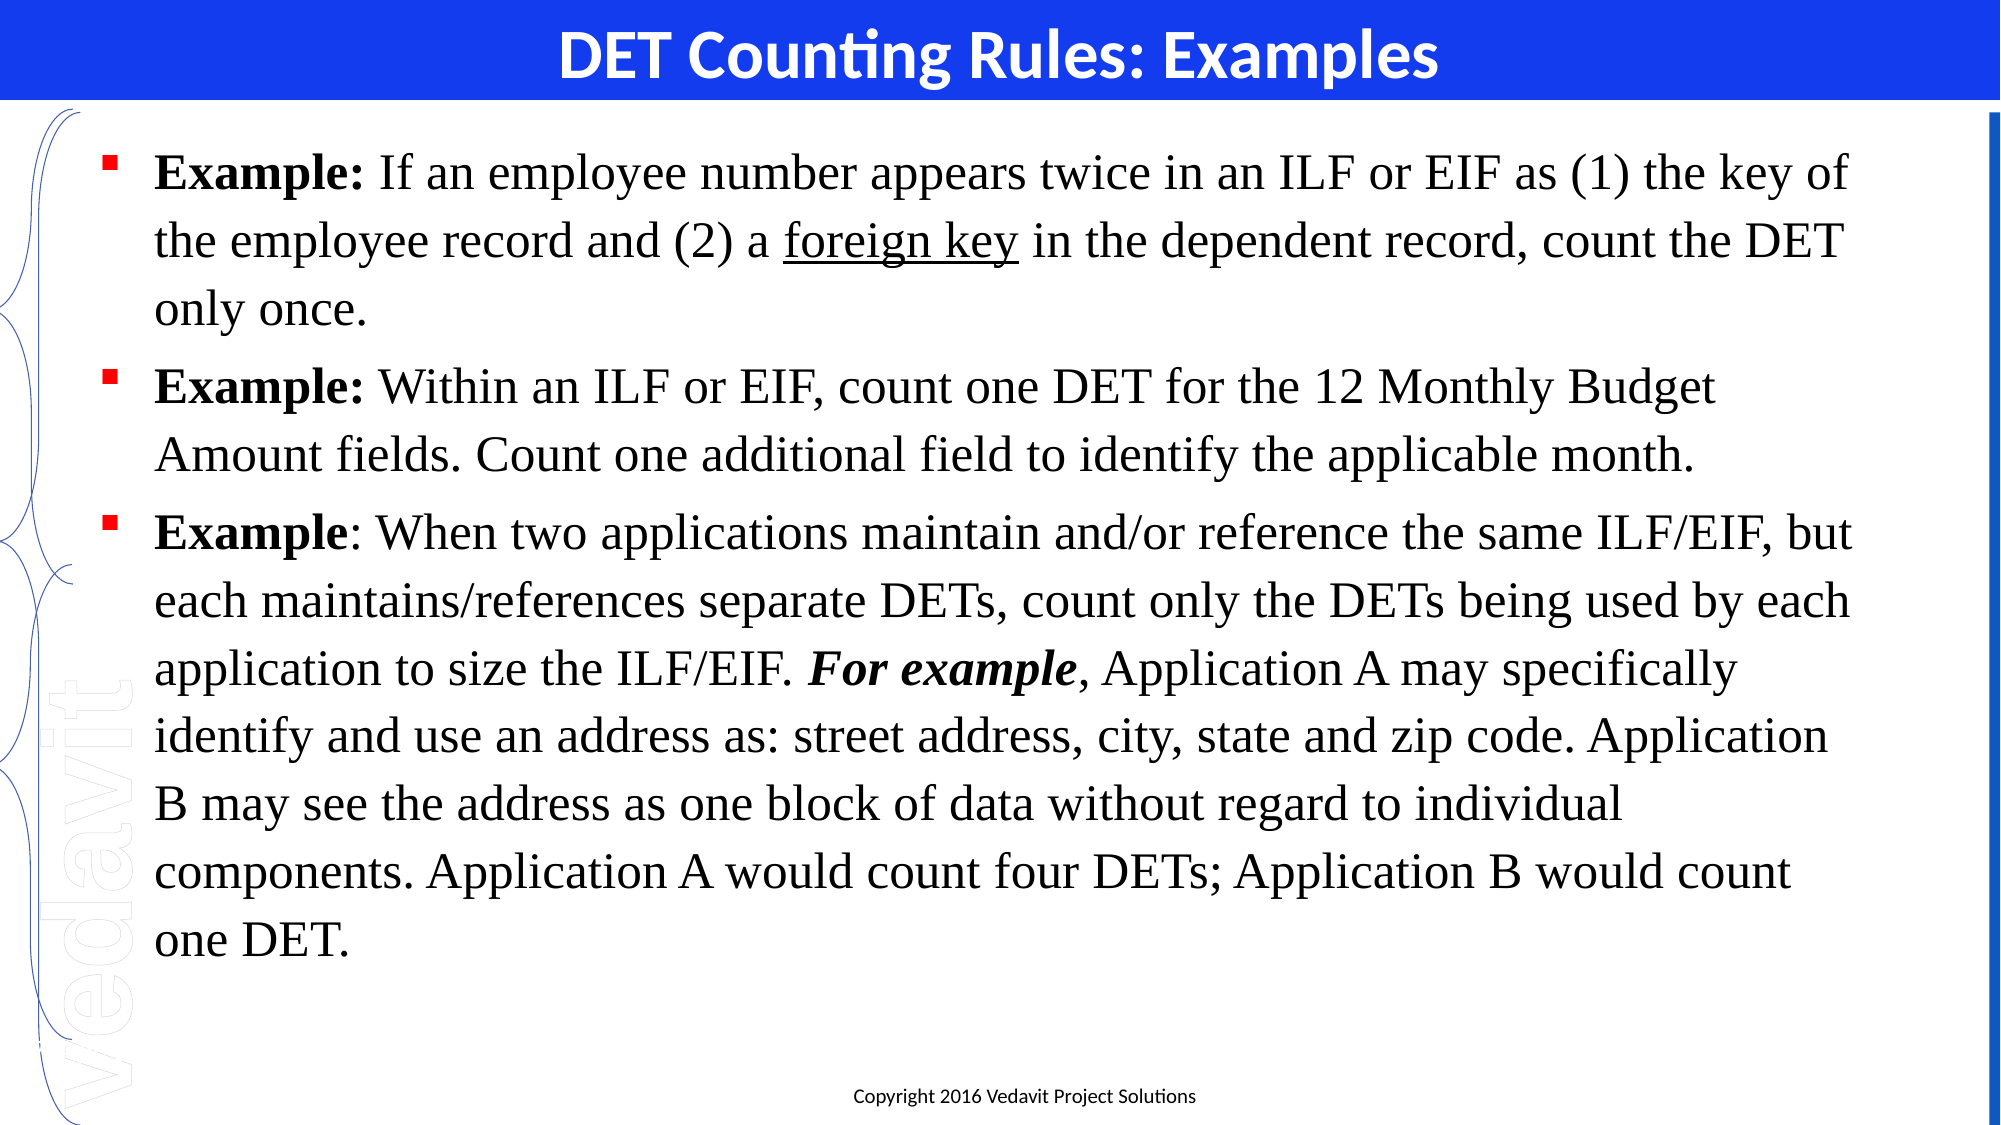

# DET Counting Rules: Examples

Example: If an employee number appears twice in an ILF or EIF as (1) the key of the employee record and (2) a foreign key in the dependent record, count the DET only once.
Example: Within an ILF or EIF, count one DET for the 12 Monthly Budget Amount fields. Count one additional field to identify the applicable month.
Example: When two applications maintain and/or reference the same ILF/EIF, but each maintains/references separate DETs, count only the DETs being used by each application to size the ILF/EIF. For example, Application A may specifically identify and use an address as: street address, city, state and zip code. Application B may see the address as one block of data without regard to individual components. Application A would count four DETs; Application B would count one DET.

07-Apr-16